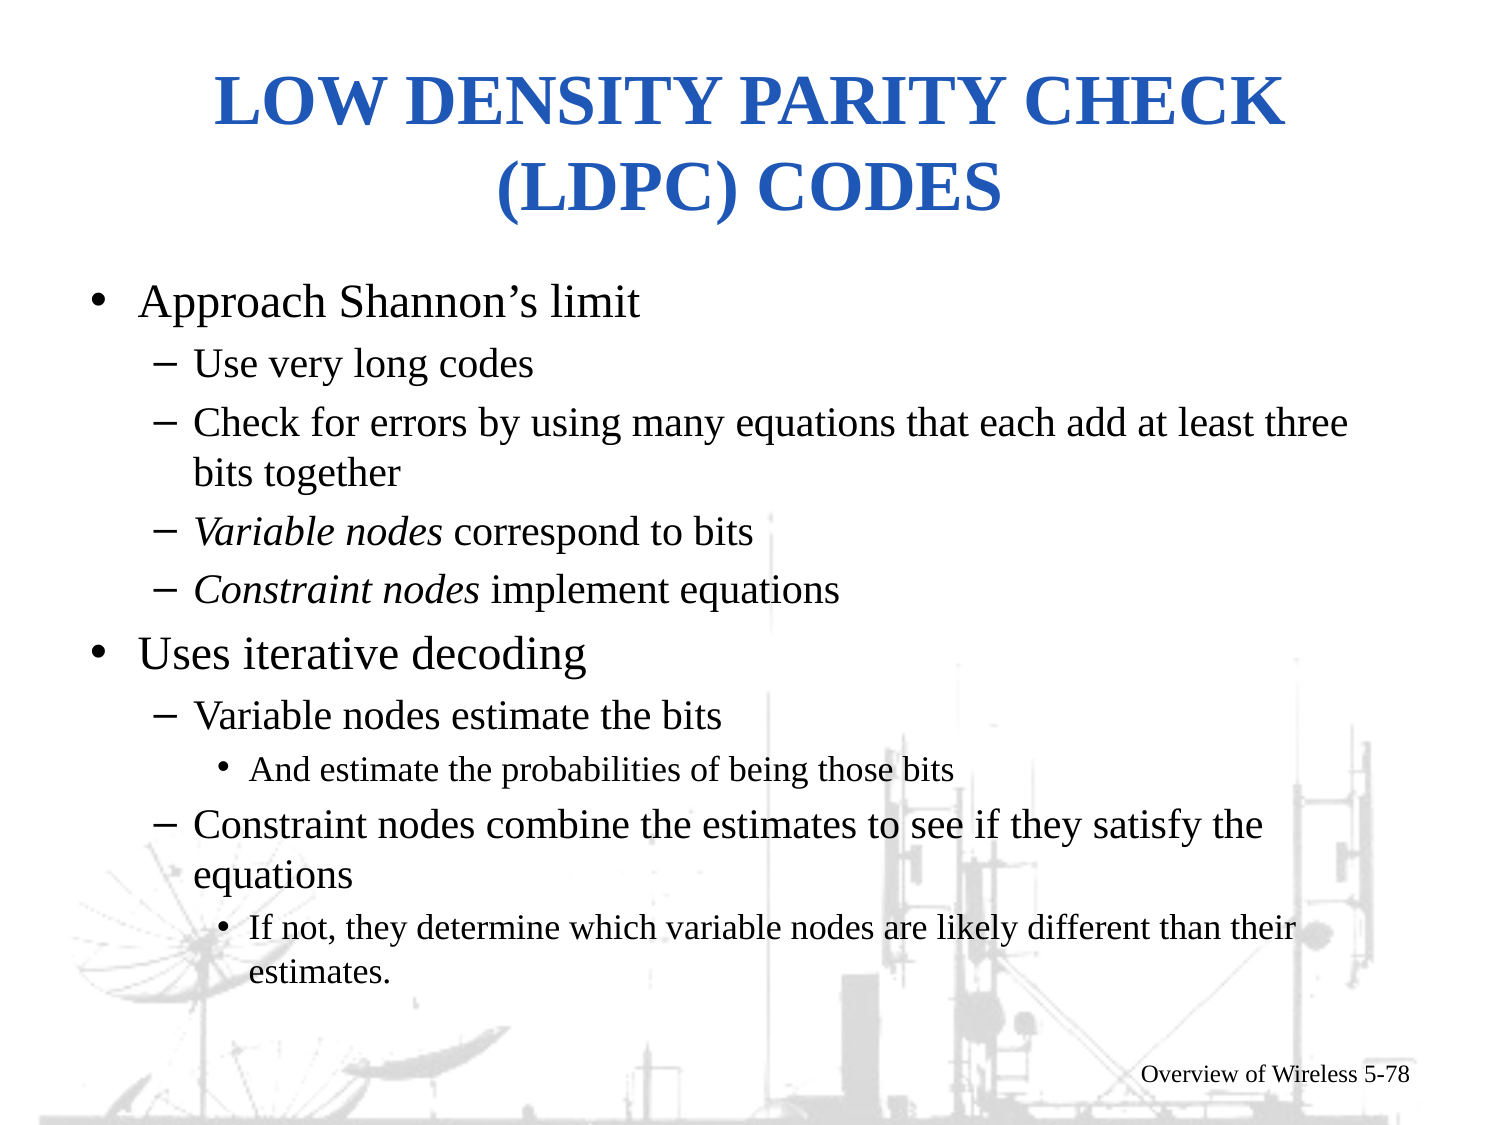

# Low density parity check (LDPC) codes
Approach Shannon’s limit
Use very long codes
Check for errors by using many equations that each add at least three bits together
Variable nodes correspond to bits
Constraint nodes implement equations
Uses iterative decoding
Variable nodes estimate the bits
And estimate the probabilities of being those bits
Constraint nodes combine the estimates to see if they satisfy the equations
If not, they determine which variable nodes are likely different than their estimates.

Overview of Wireless 5-78